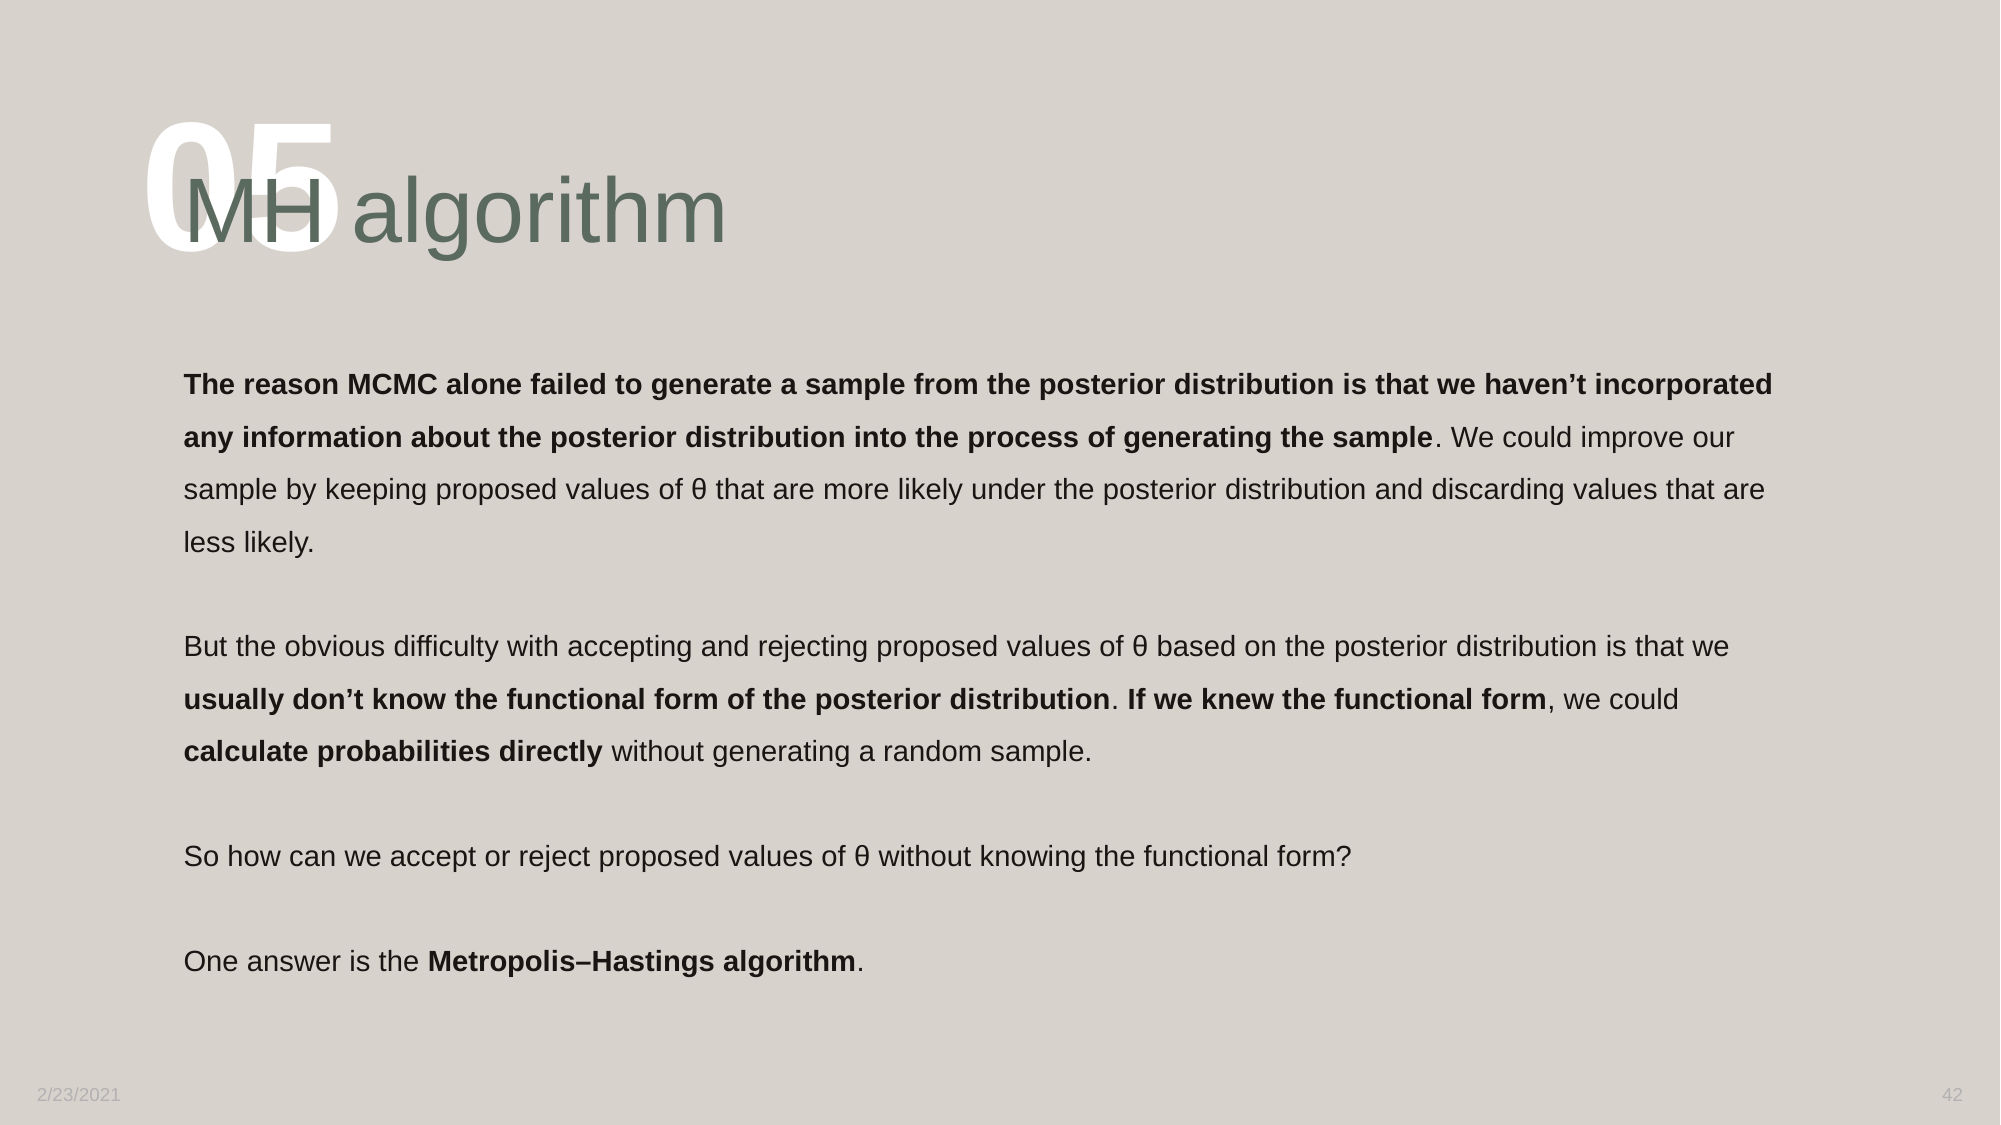

05
# MH algorithm
The reason MCMC alone failed to generate a sample from the posterior distribution is that we haven’t incorporated any information about the posterior distribution into the process of generating the sample. We could improve our sample by keeping proposed values of θ that are more likely under the posterior distribution and discarding values that are less likely.

But the obvious difficulty with accepting and rejecting proposed values of θ based on the posterior distribution is that we usually don’t know the functional form of the posterior distribution. If we knew the functional form, we could calculate probabilities directly without generating a random sample.

So how can we accept or reject proposed values of θ without knowing the functional form?

One answer is the Metropolis–Hastings algorithm.
2/23/2021
42